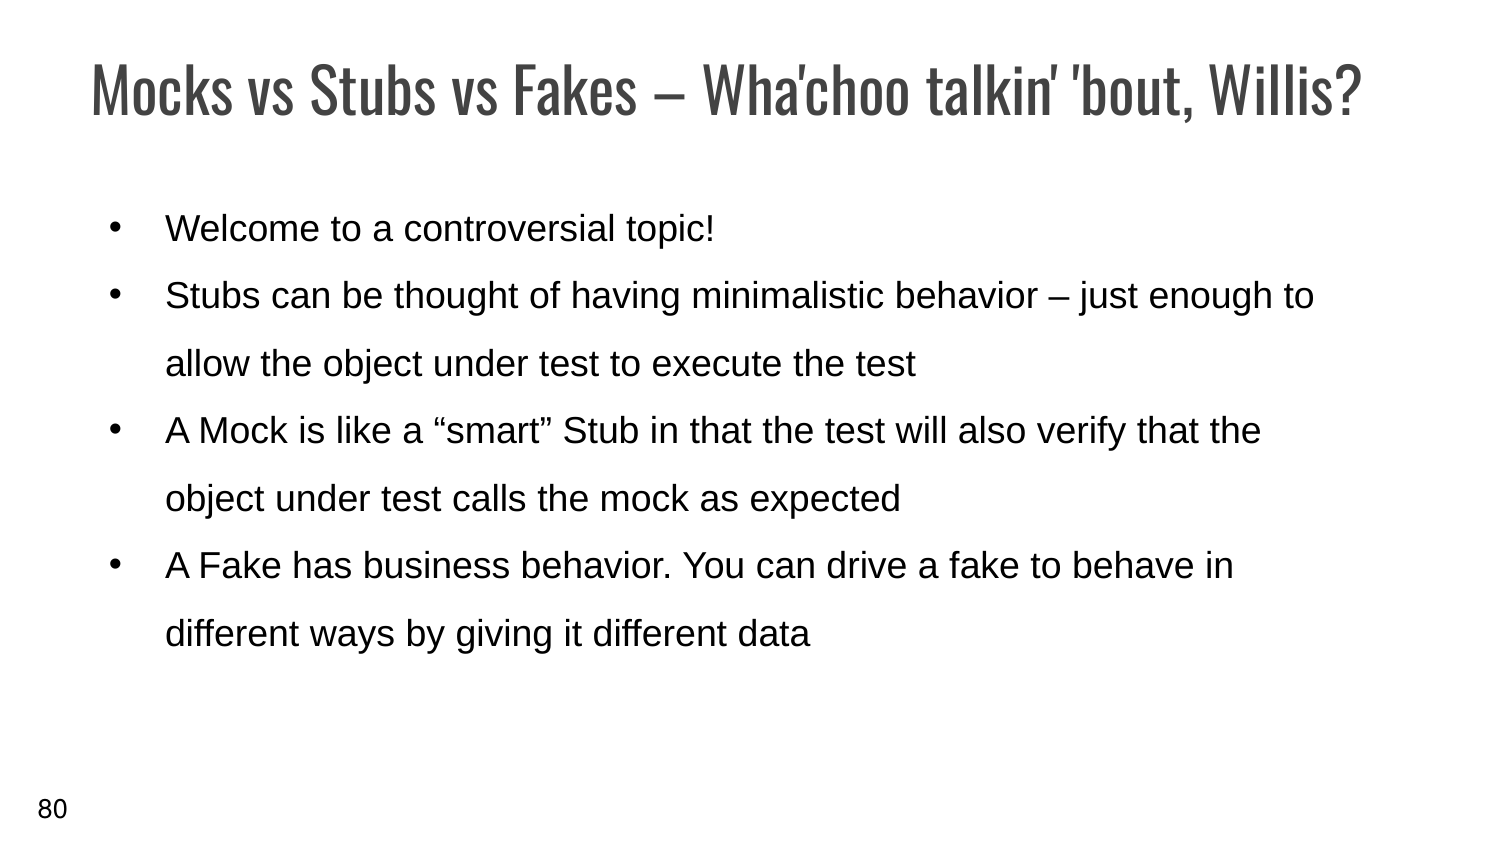

# Mocks vs Stubs vs Fakes – Wha'choo talkin' 'bout, Willis?
Welcome to a controversial topic!
Stubs can be thought of having minimalistic behavior – just enough to allow the object under test to execute the test
A Mock is like a “smart” Stub in that the test will also verify that the object under test calls the mock as expected
A Fake has business behavior. You can drive a fake to behave in different ways by giving it different data
80